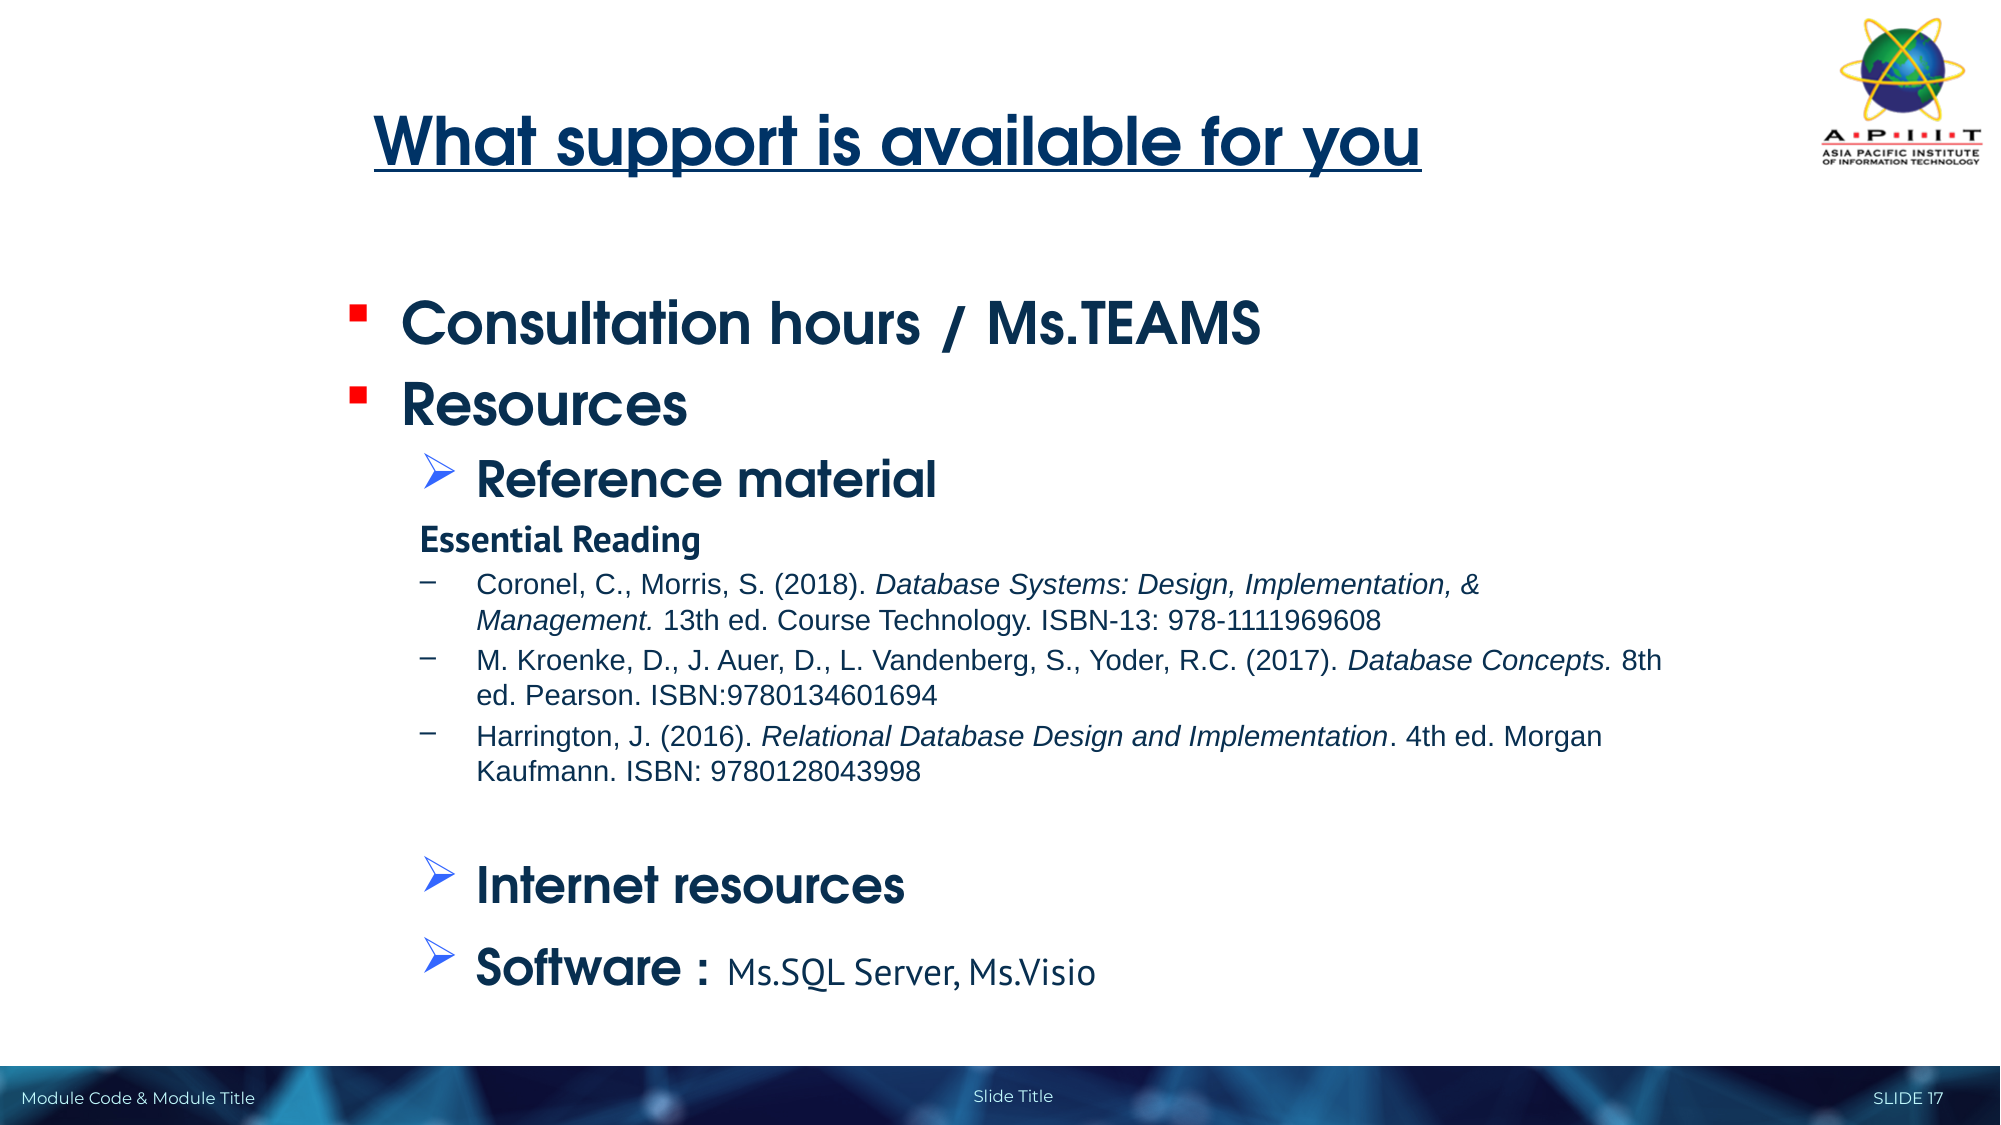

What support is available for you
Consultation hours / Ms.TEAMS
Resources
Reference material
Essential Reading
Coronel, C., Morris, S. (2018). Database Systems: Design, Implementation, & Management. 13th ed. Course Technology. ISBN-13: 978-1111969608
M. Kroenke, D., J. Auer, D., L. Vandenberg, S., Yoder, R.C. (2017). Database Concepts. 8th ed. Pearson. ISBN:9780134601694
Harrington, J. (2016). Relational Database Design and Implementation. 4th ed. Morgan Kaufmann. ISBN: 9780128043998

Internet resources
Software : Ms.SQL Server, Ms.Visio